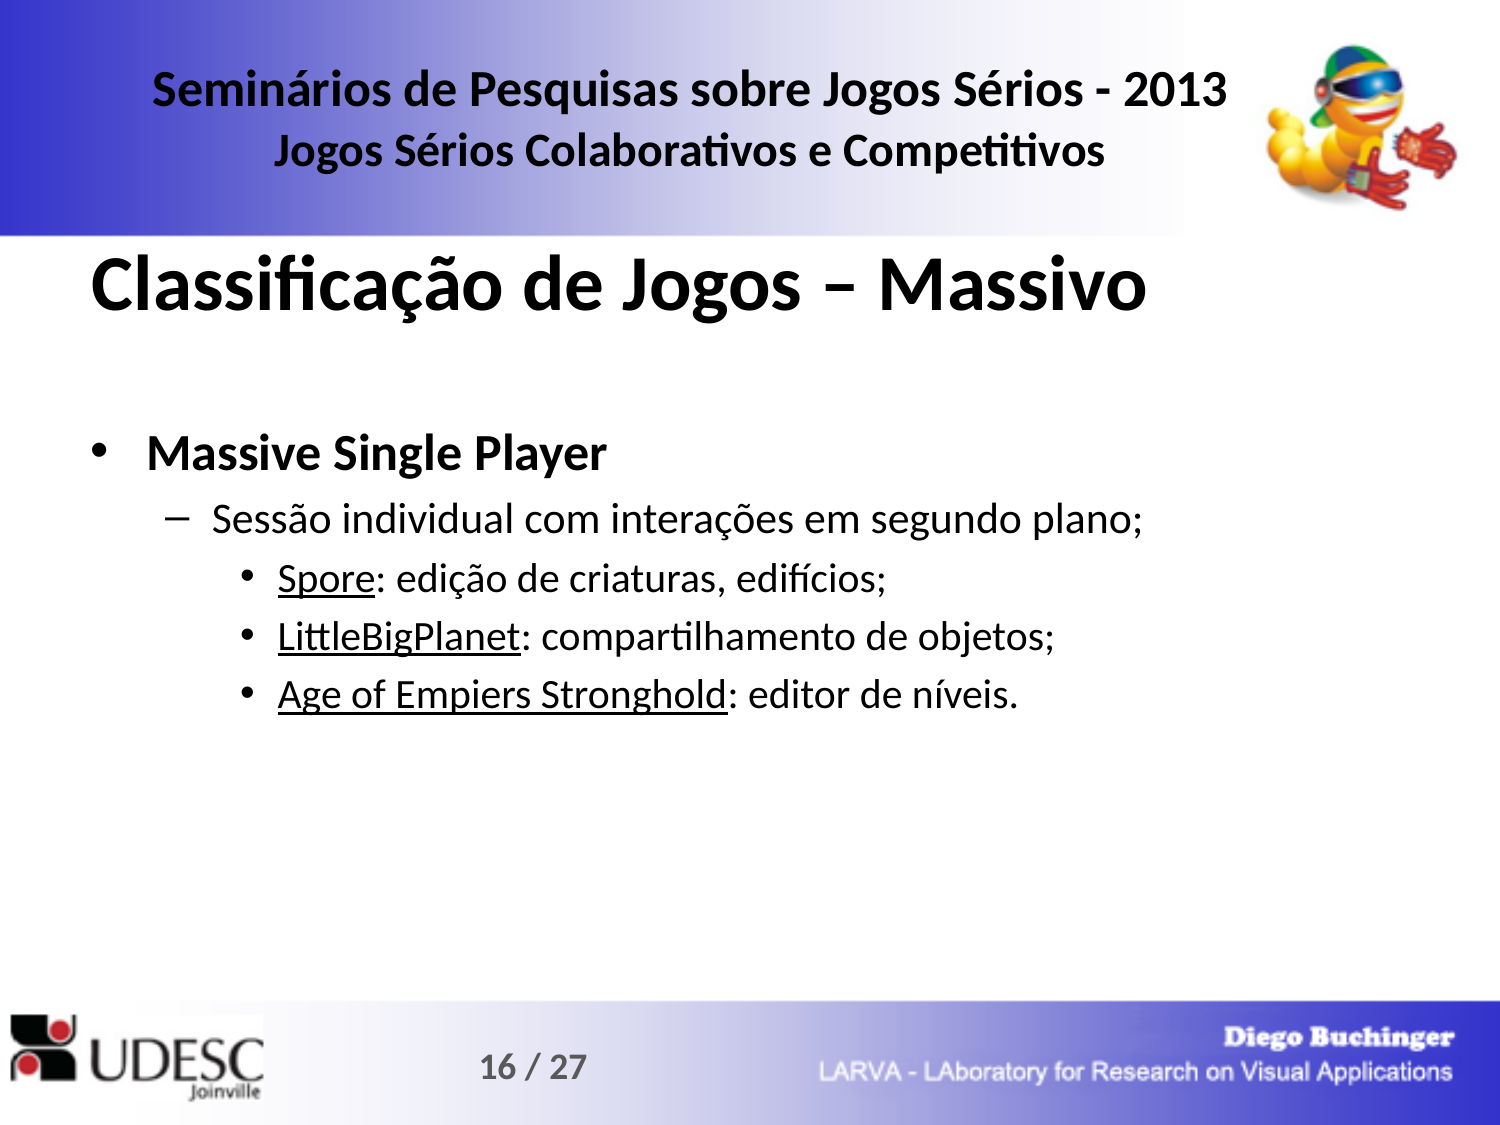

Seminários de Pesquisas sobre Jogos Sérios - 2013
Jogos Sérios Colaborativos e Competitivos
# Classificação de Jogos – Massivo

Massive Single Player
Sessão individual com interações em segundo plano;
Spore: edição de criaturas, edifícios;
LittleBigPlanet: compartilhamento de objetos;
Age of Empiers Stronghold: editor de níveis.
16 / 27